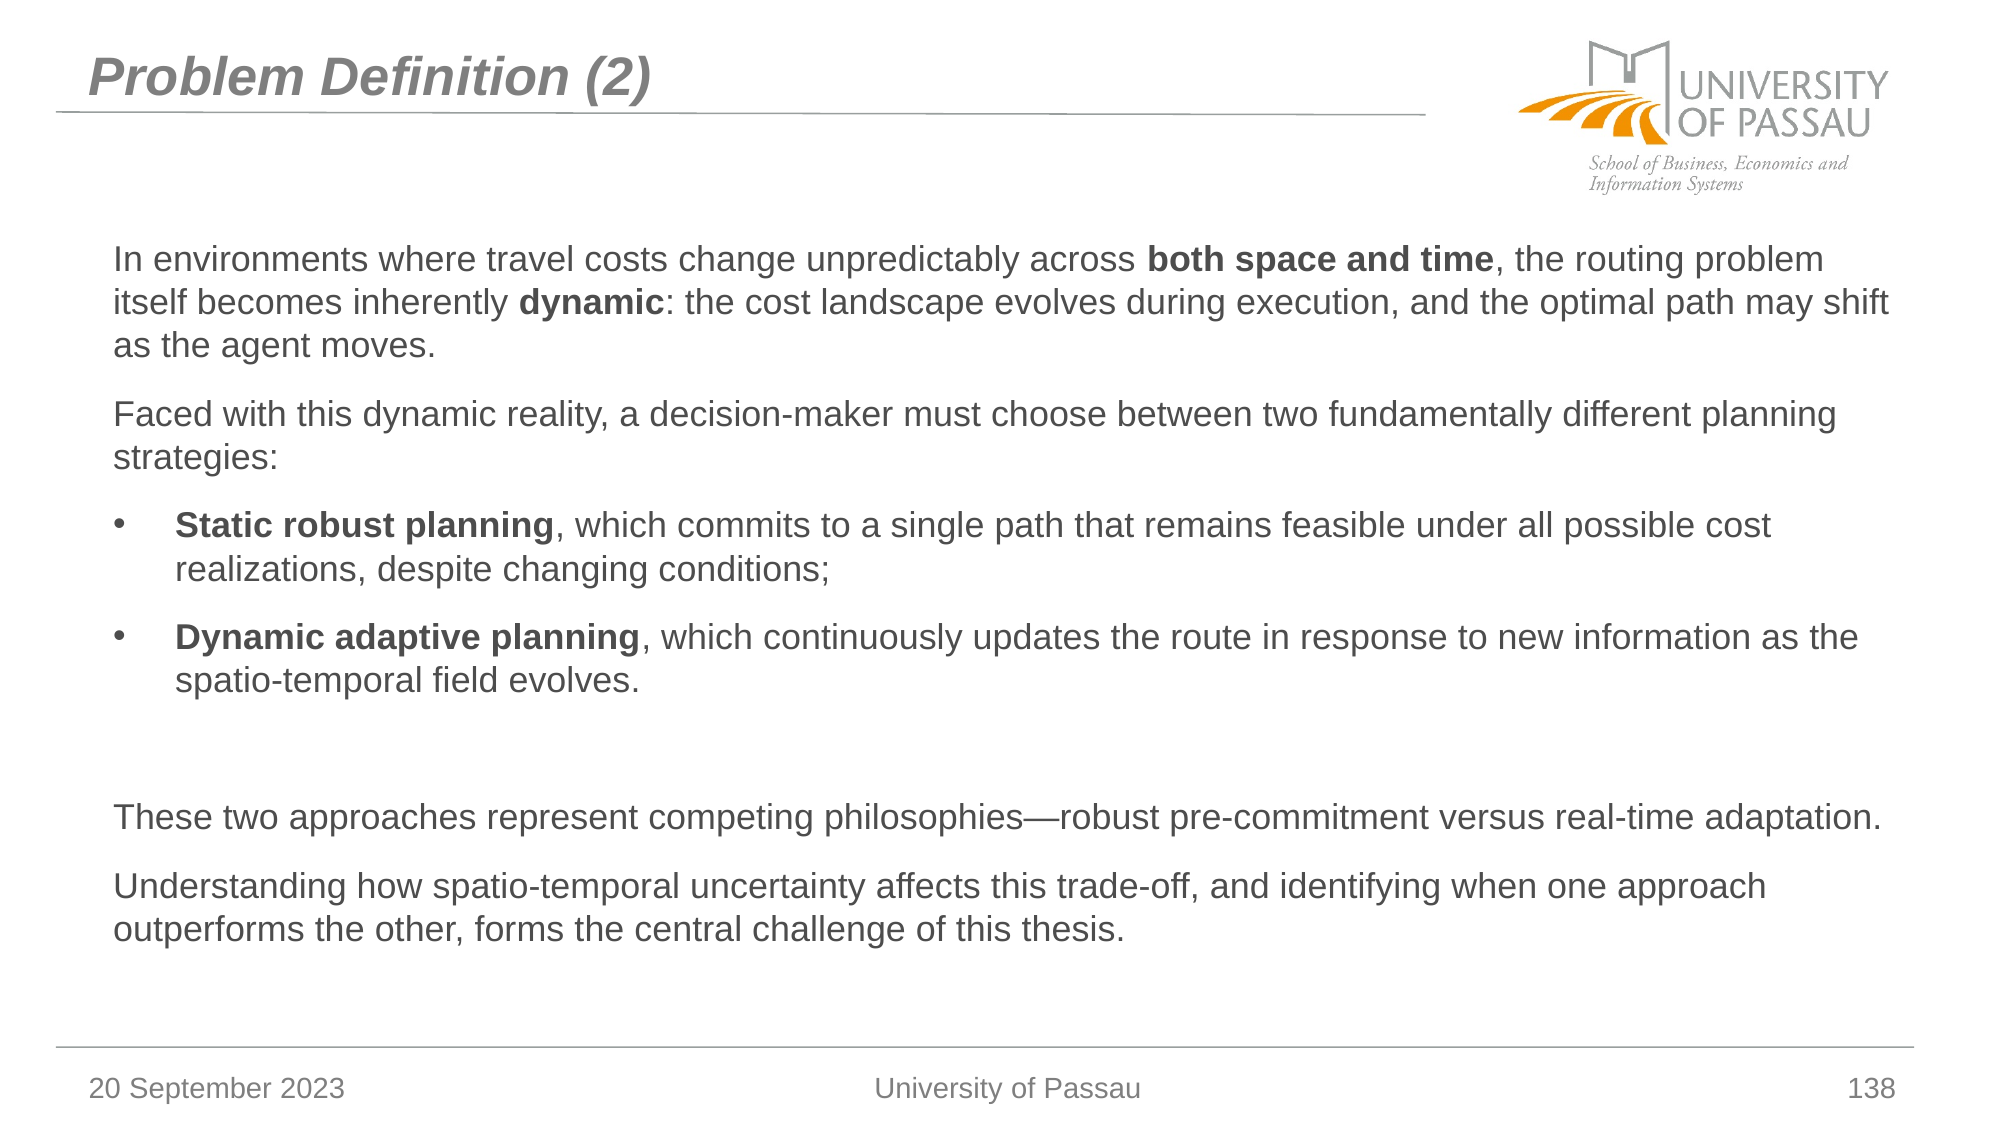

# Problem Definition (2)
In environments where travel costs change unpredictably across both space and time, the routing problem itself becomes inherently dynamic: the cost landscape evolves during execution, and the optimal path may shift as the agent moves.
Faced with this dynamic reality, a decision-maker must choose between two fundamentally different planning strategies:
Static robust planning, which commits to a single path that remains feasible under all possible cost realizations, despite changing conditions;
Dynamic adaptive planning, which continuously updates the route in response to new information as the spatio-temporal field evolves.

These two approaches represent competing philosophies—robust pre-commitment versus real-time adaptation.
Understanding how spatio-temporal uncertainty affects this trade-off, and identifying when one approach outperforms the other, forms the central challenge of this thesis.
20 September 2023
University of Passau
138